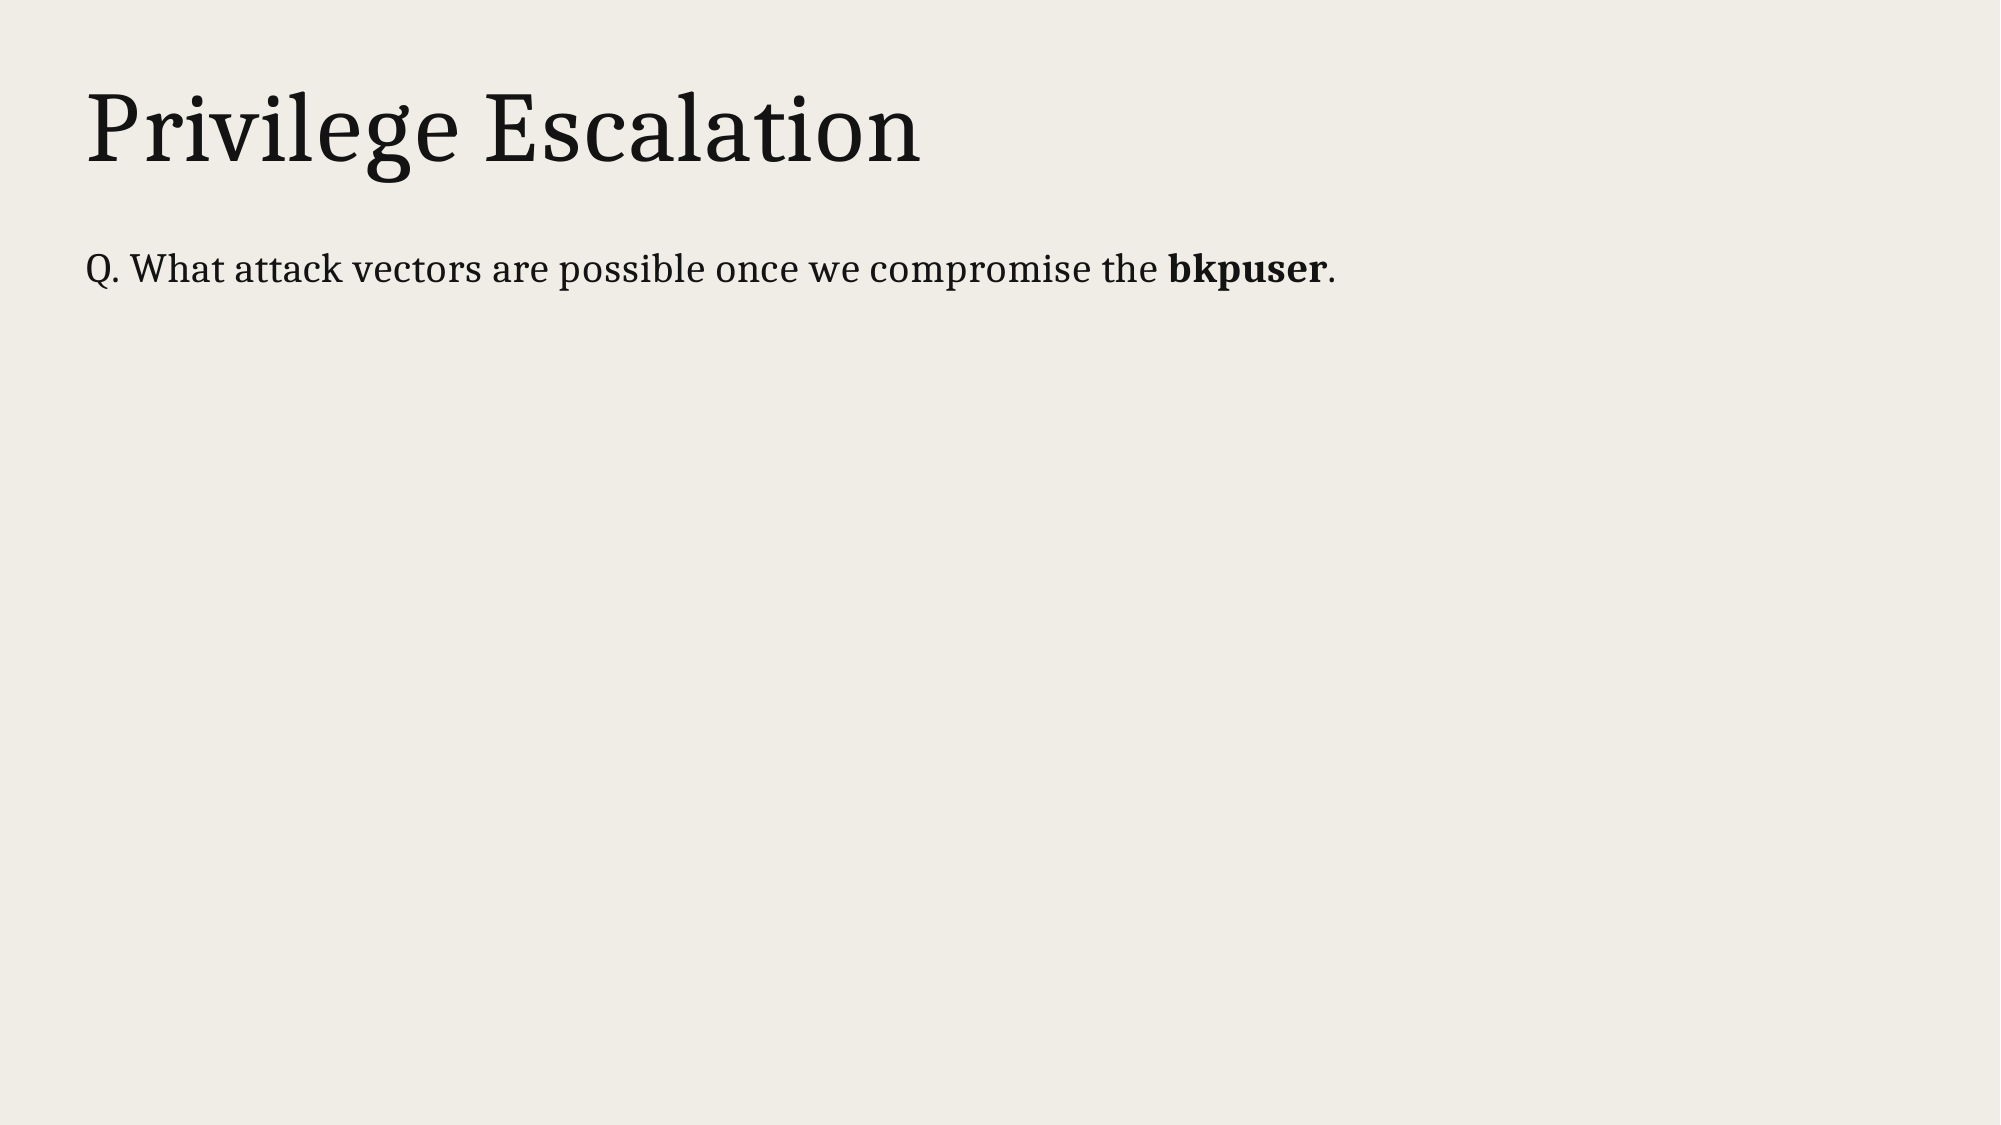

# Privilege Escalation
Q. What attack vectors are possible once we compromise the bkpuser.